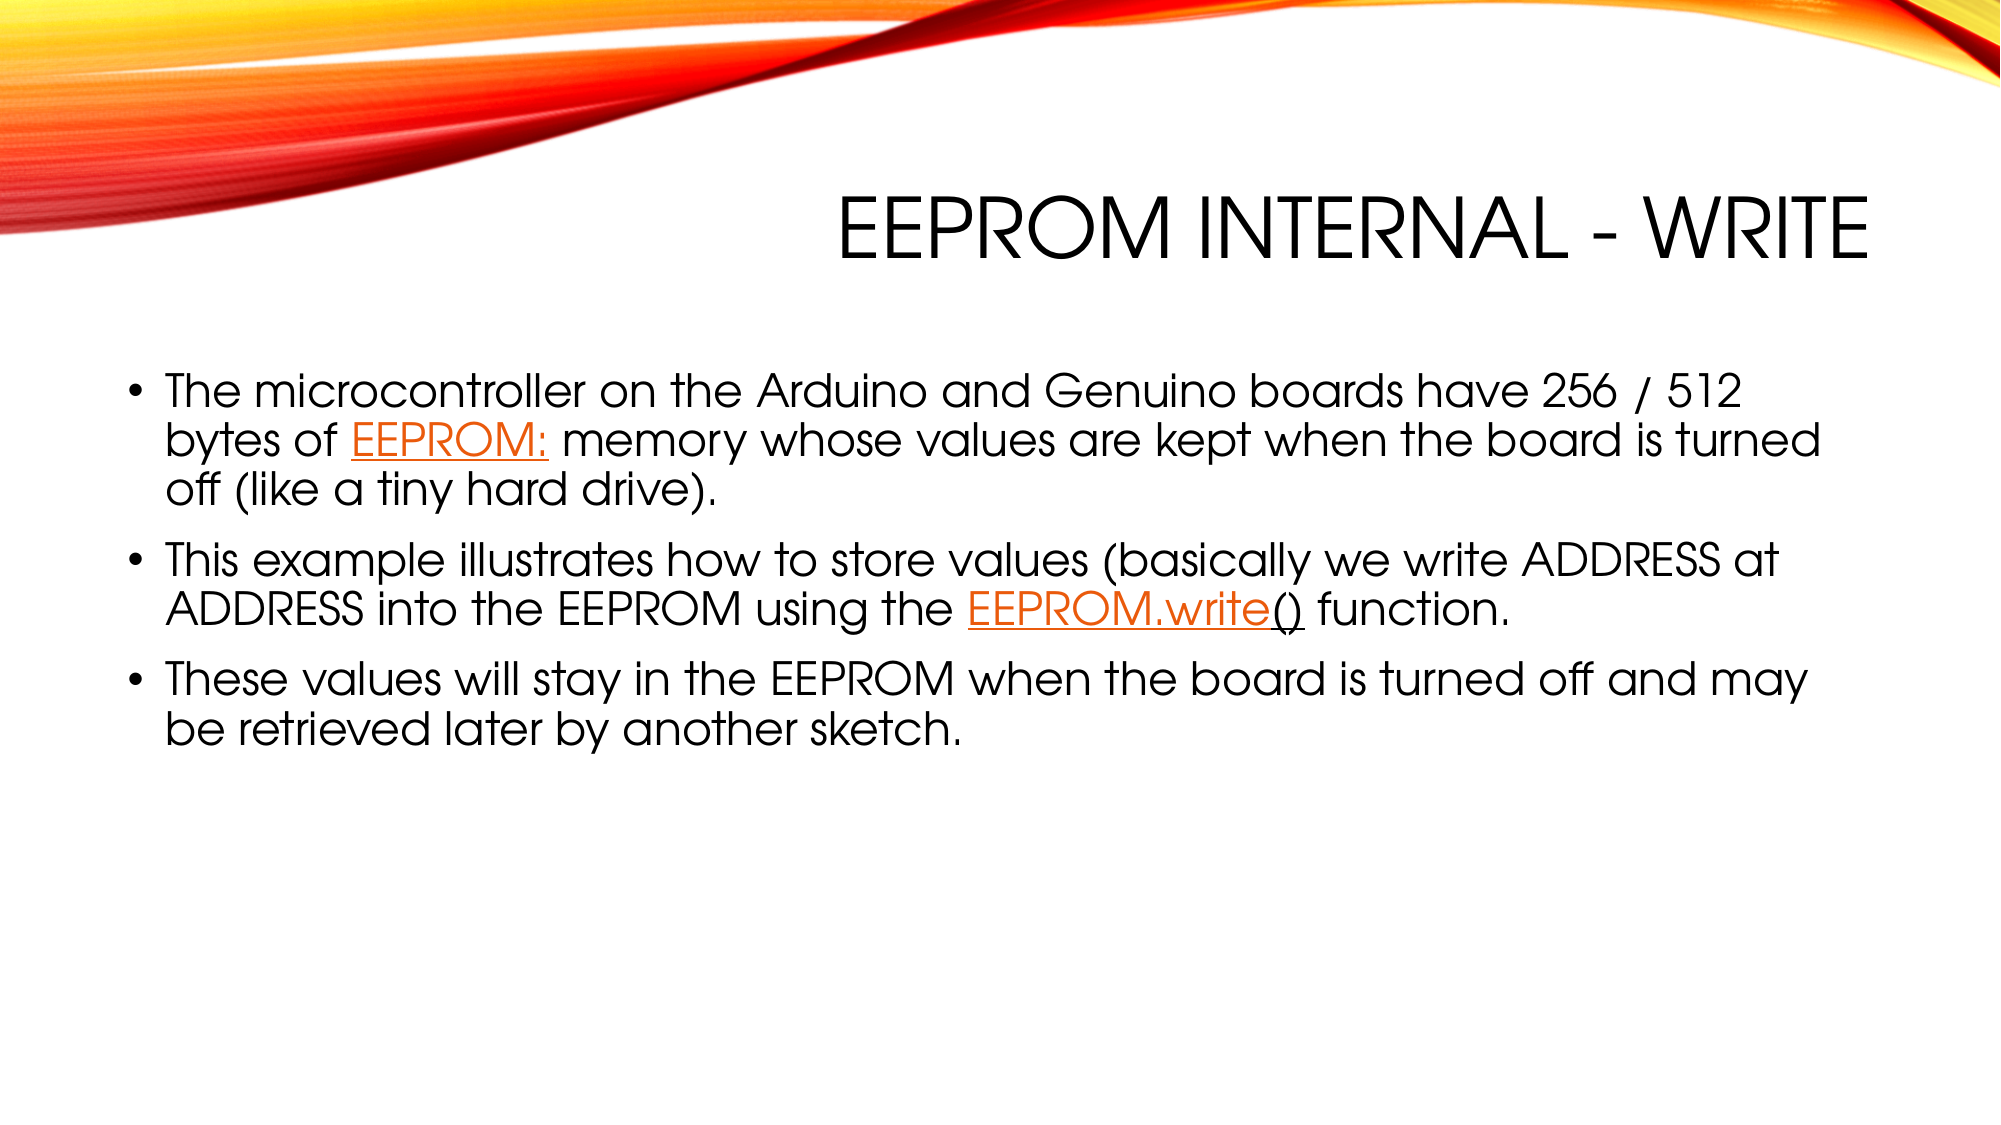

# EEPROM INTERNAL - WRITE
The microcontroller on the Arduino and Genuino boards have 256 / 512 bytes of EEPROM: memory whose values are kept when the board is turned off (like a tiny hard drive).
This example illustrates how to store values (basically we write ADDRESS at ADDRESS into the EEPROM using the EEPROM.write() function.
These values will stay in the EEPROM when the board is turned off and may be retrieved later by another sketch.